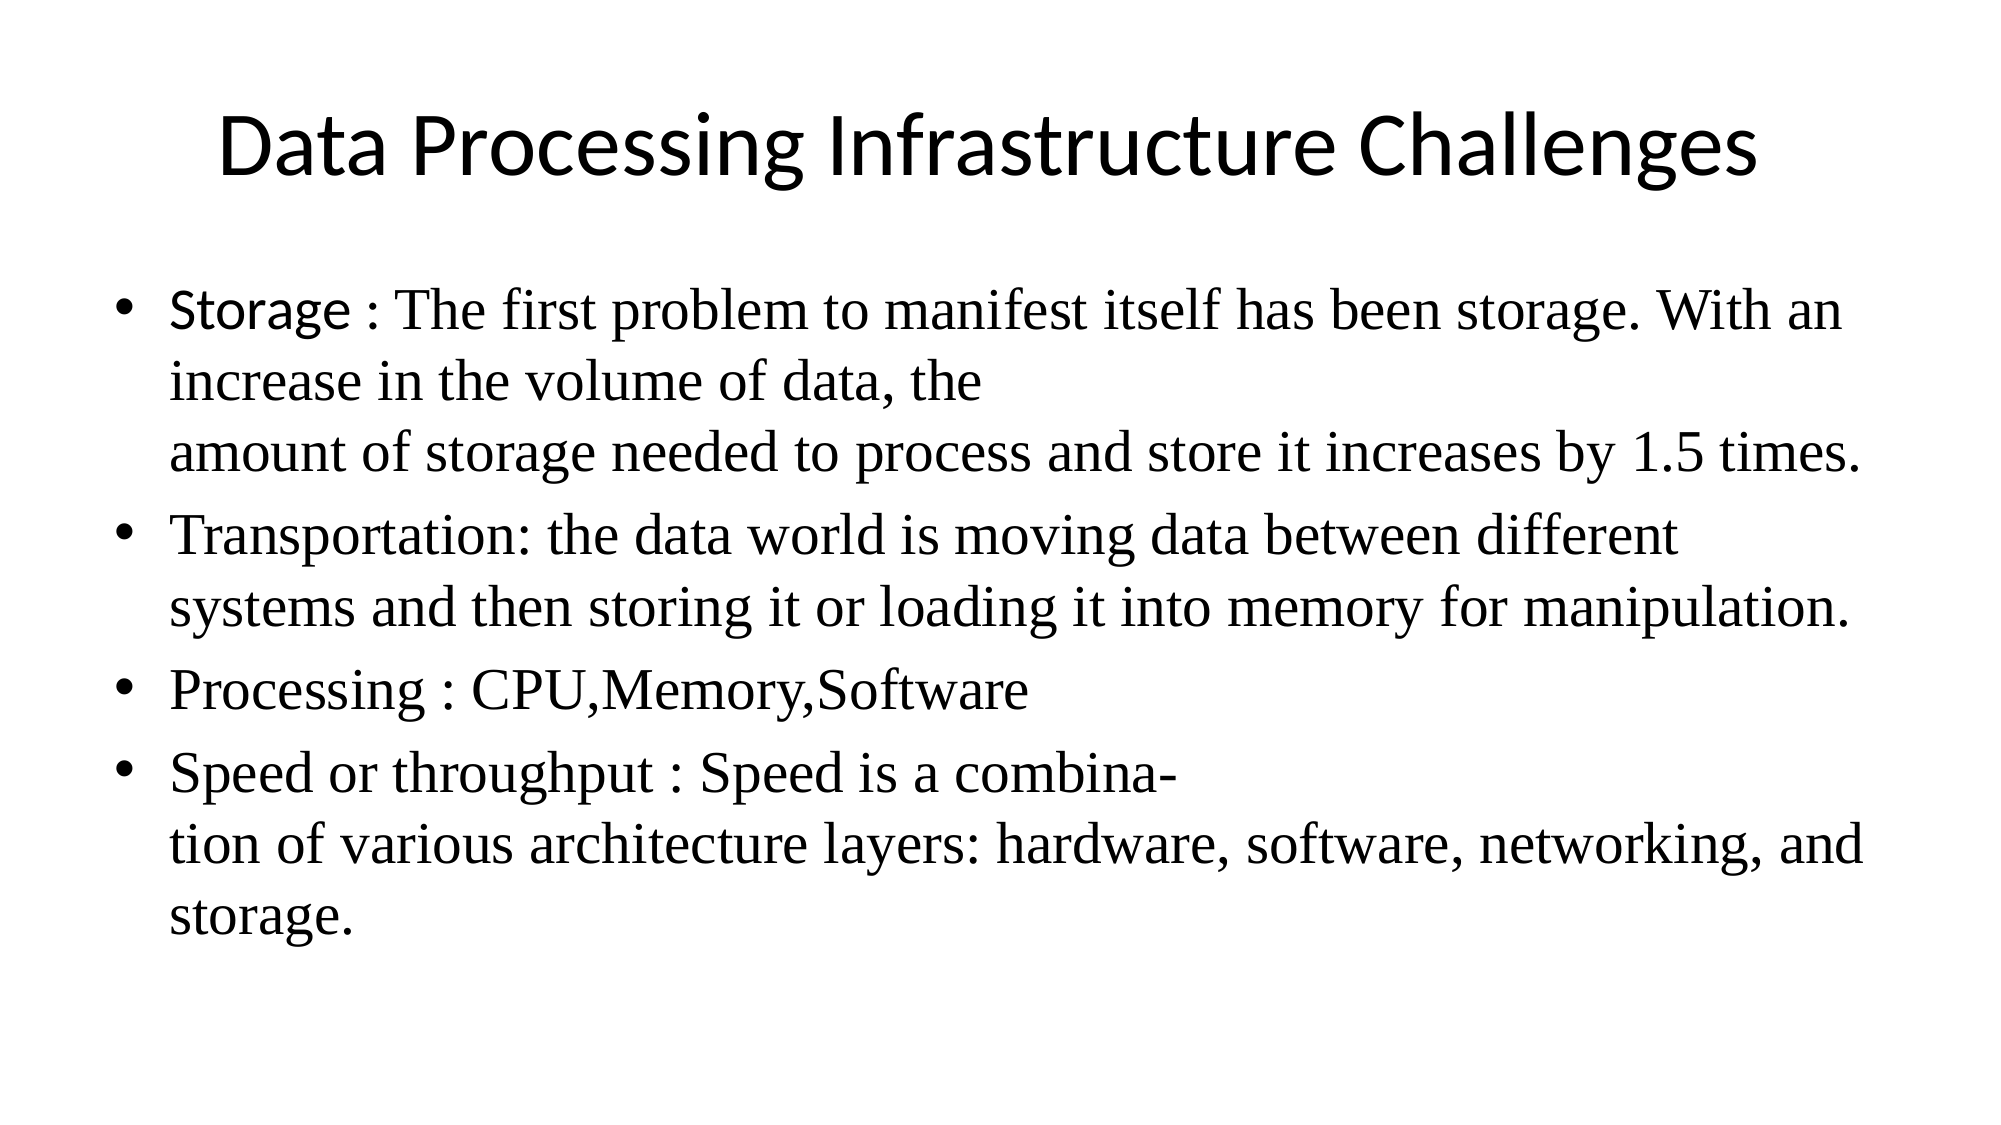

# Data Processing Infrastructure Challenges
Storage : The first problem to manifest itself has been storage. With an increase in the volume of data, the
amount of storage needed to process and store it increases by 1.5 times.
Transportation: the data world is moving data between different
systems and then storing it or loading it into memory for manipulation.
Processing : CPU,Memory,Software
Speed or throughput : Speed is a combina-
tion of various architecture layers: hardware, software, networking, and storage.